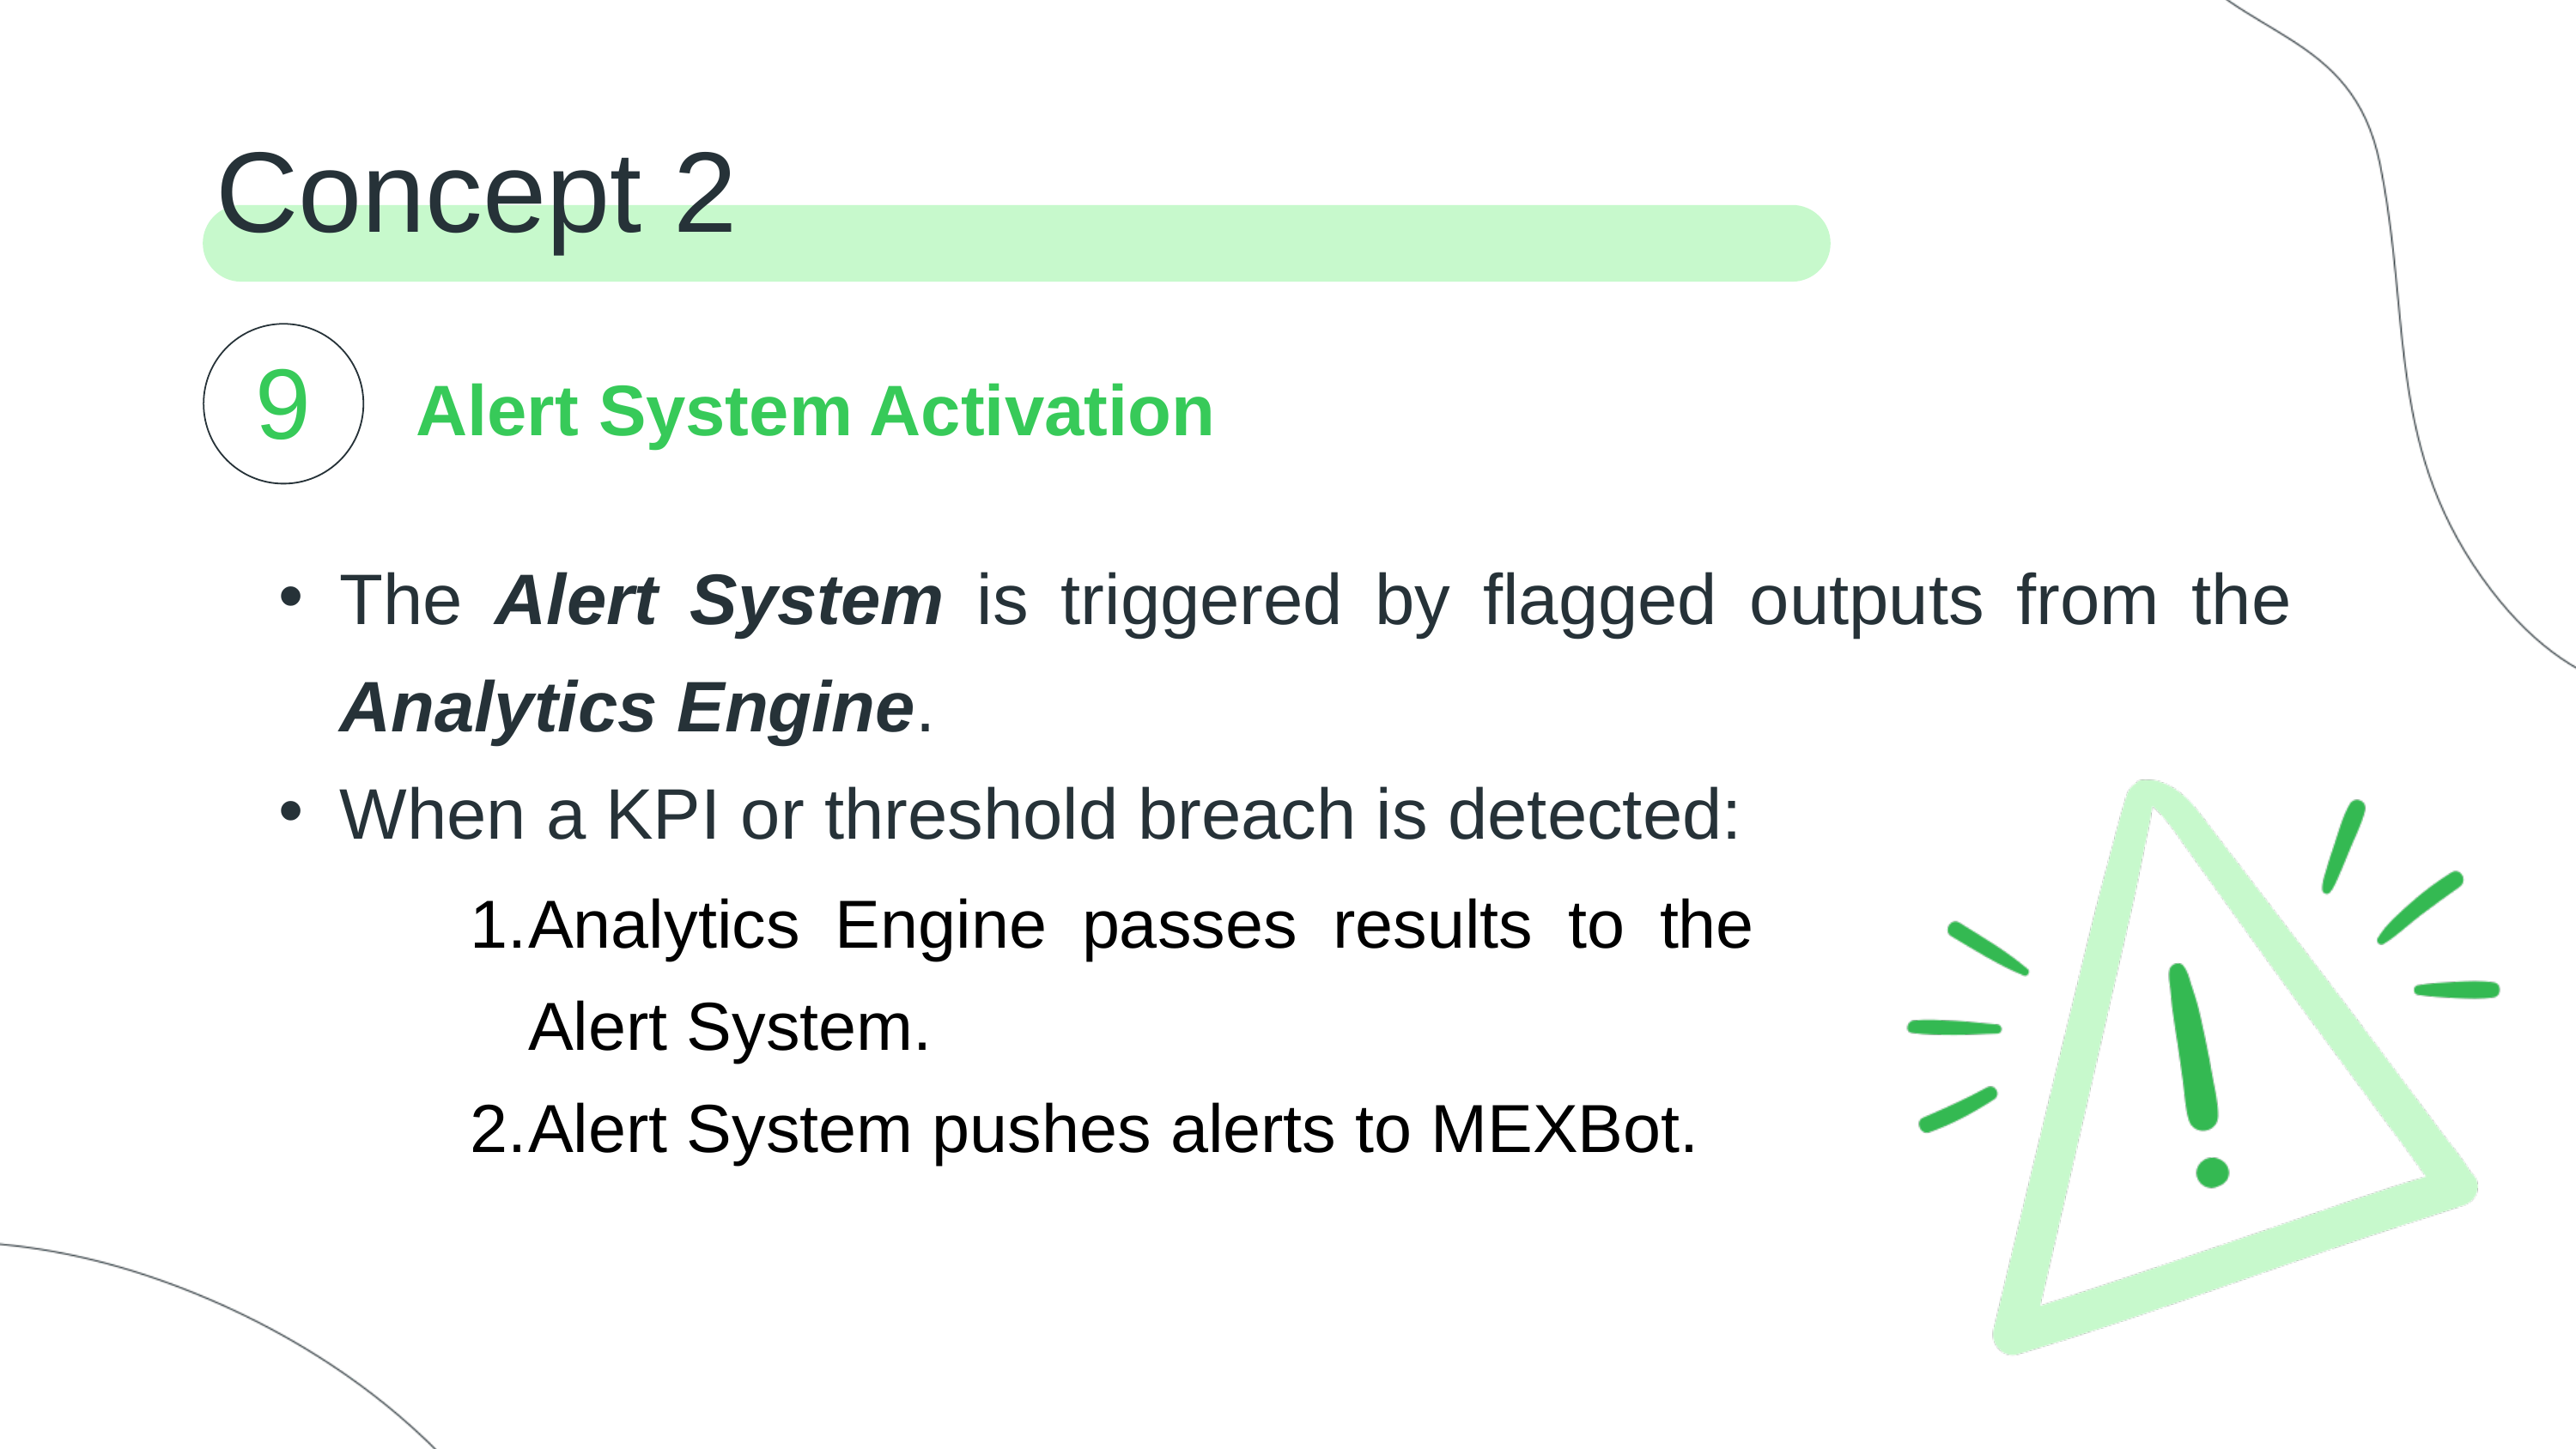

Concept 2

9
Alert System Activation
The Alert System is triggered by flagged outputs from the Analytics Engine.
When a KPI or threshold breach is detected:

Analytics Engine passes results to the Alert System.
Alert System pushes alerts to MEXBot.